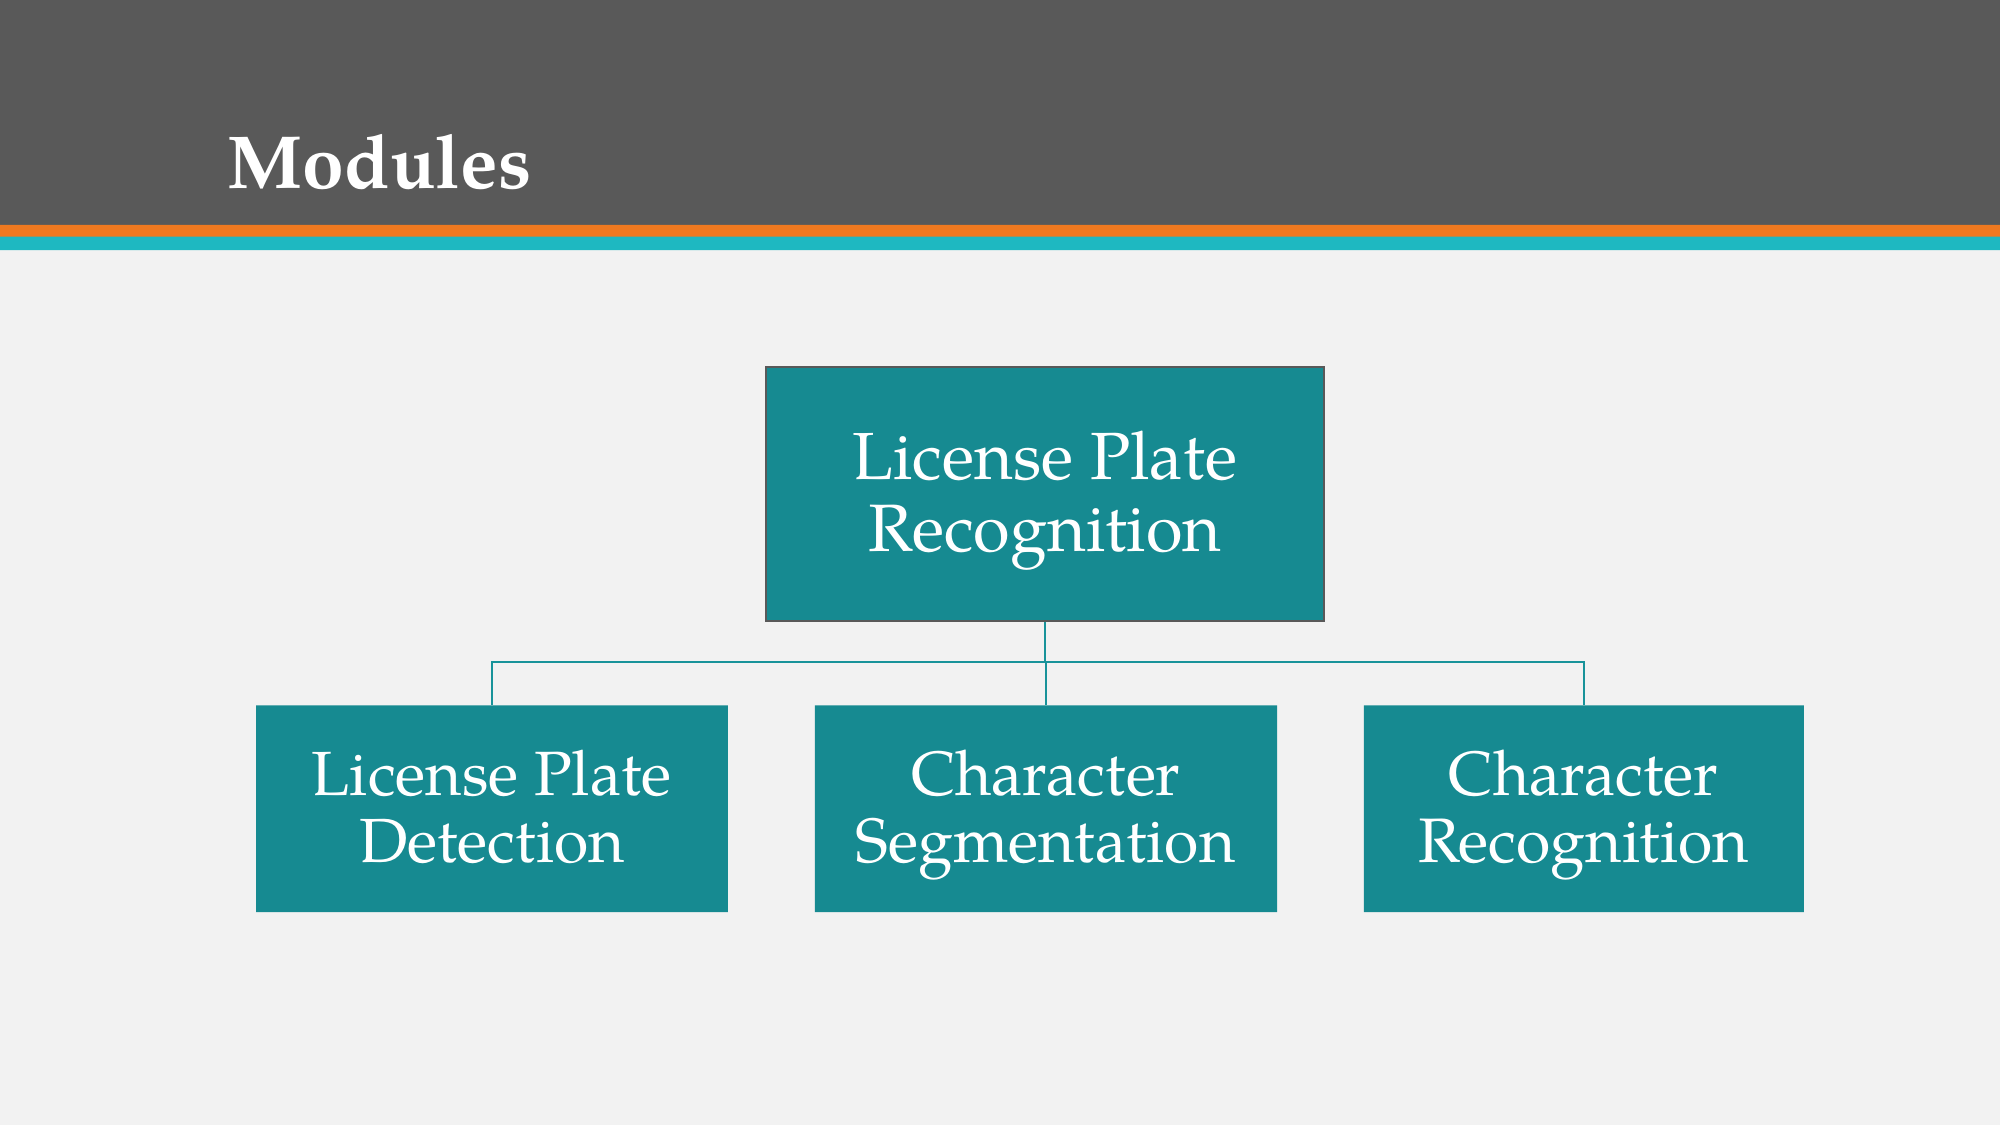

# Modules
License Plate Recognition
License Plate Detection
Character Segmentation
Character Recognition